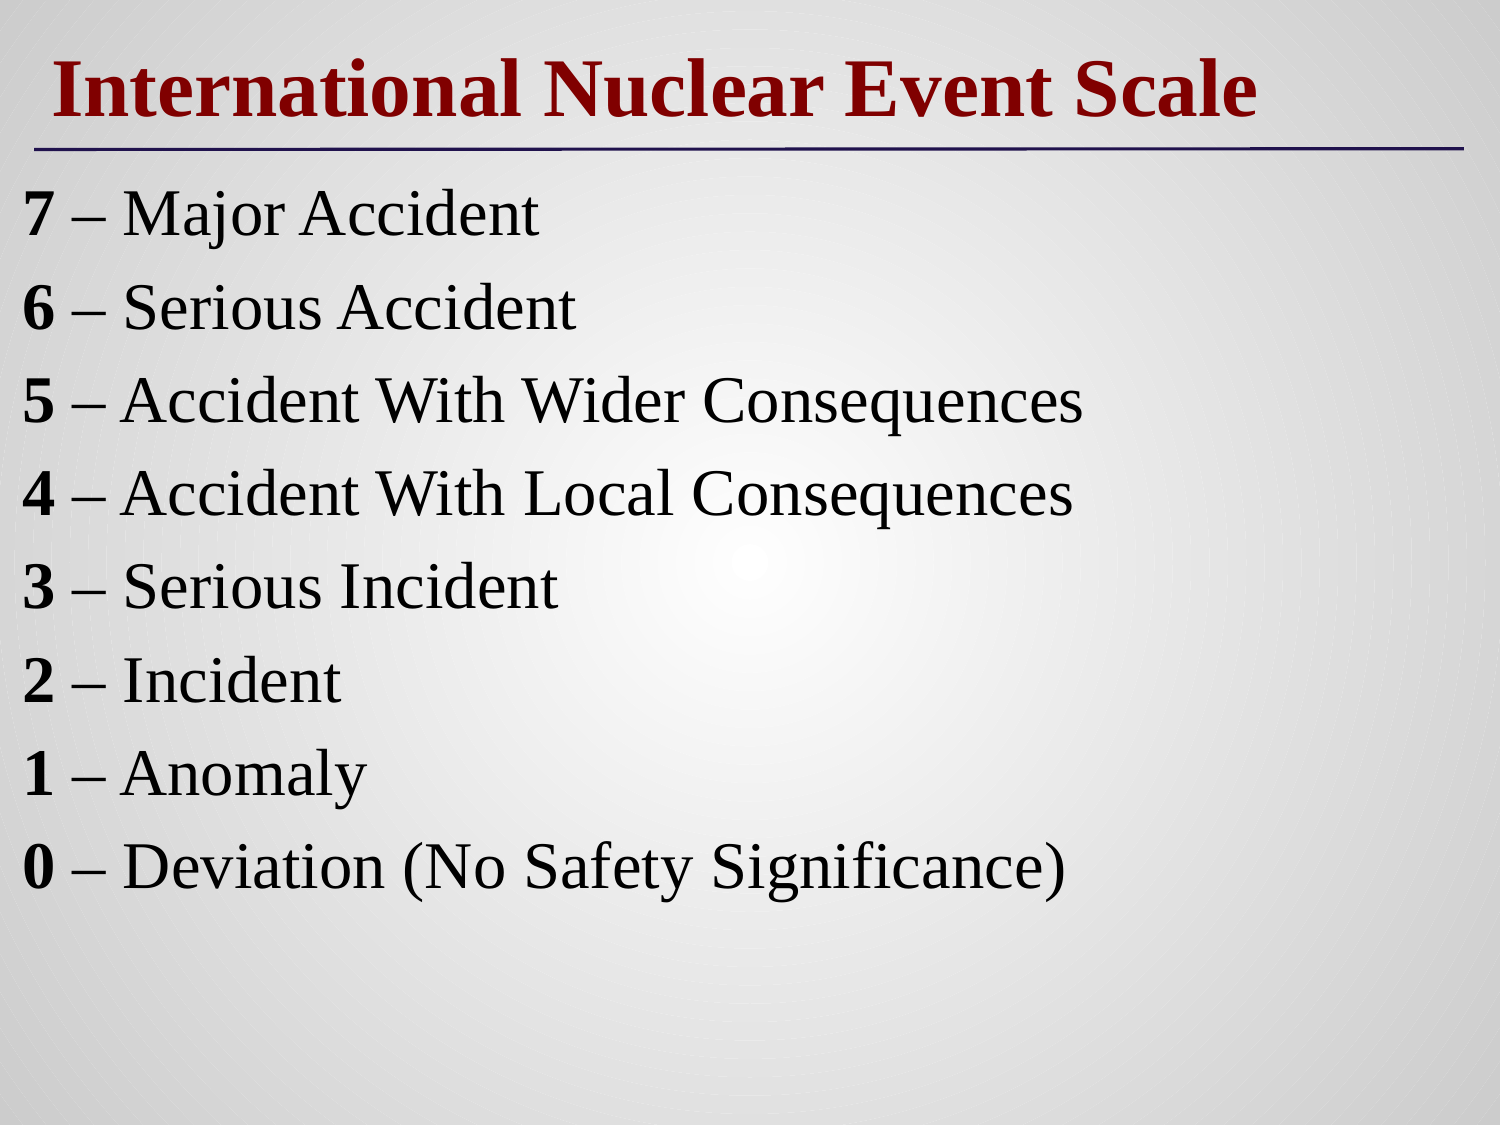

# International Nuclear Event Scale
7 – Major Accident
6 – Serious Accident
5 – Accident With Wider Consequences
4 – Accident With Local Consequences
3 – Serious Incident
2 – Incident
1 – Anomaly
0 – Deviation (No Safety Significance)